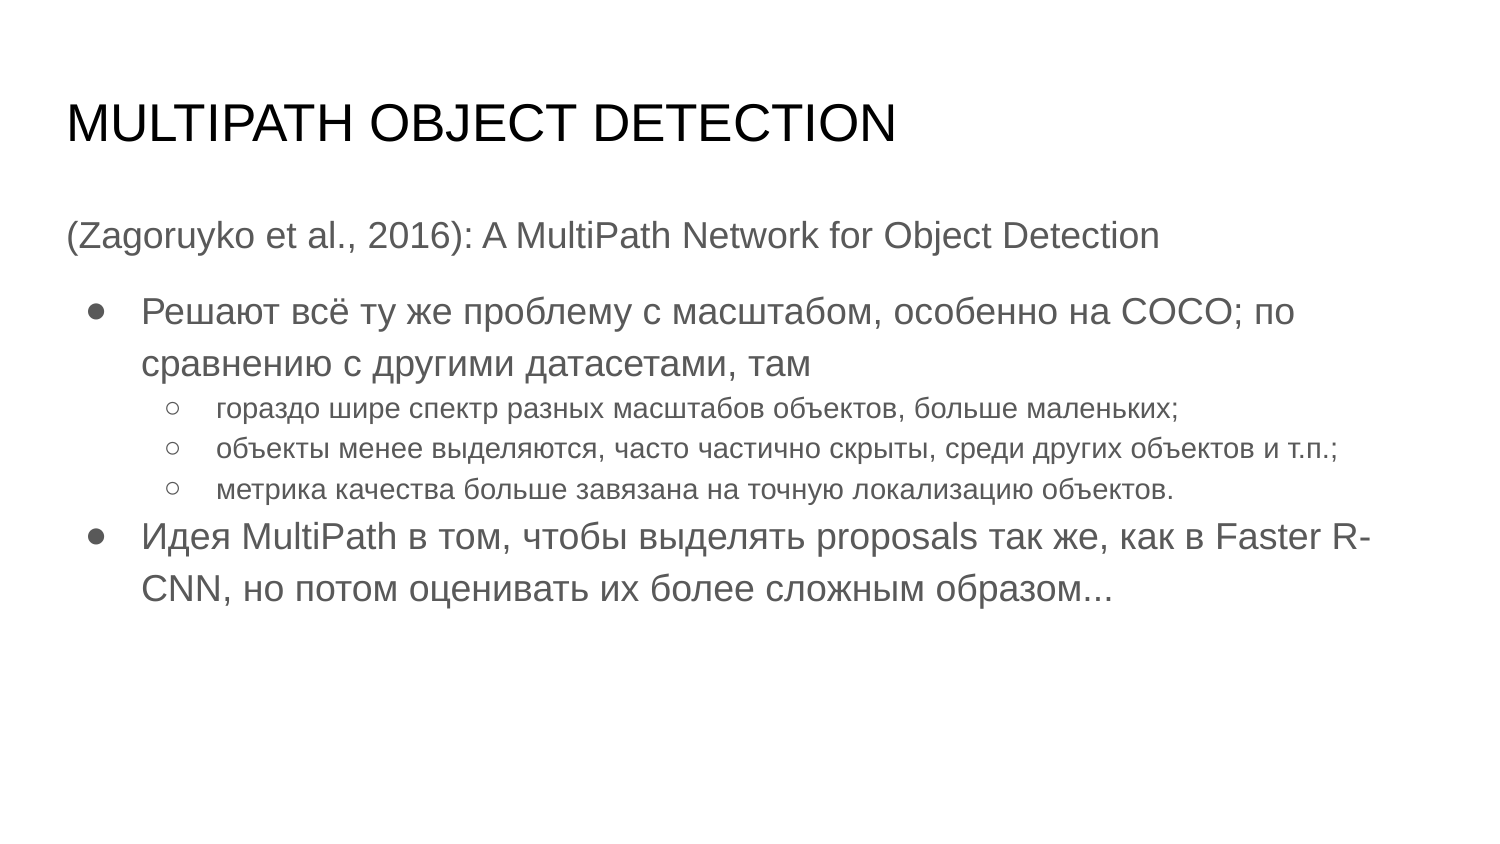

# MULTIPATH OBJECT DETECTION
(Zagoruyko et al., 2016): A MultiPath Network for Object Detection
Решают всё ту же проблему с масштабом, особенно на COCO; по сравнению с другими датасетами, там
гораздо шире спектр разных масштабов объектов, больше маленьких;
объекты менее выделяются, часто частично скрыты, среди других объектов и т.п.;
метрика качества больше завязана на точную локализацию объектов.
Идея MultiPath в том, чтобы выделять proposals так же, как в Faster R-CNN, но потом оценивать их более сложным образом...